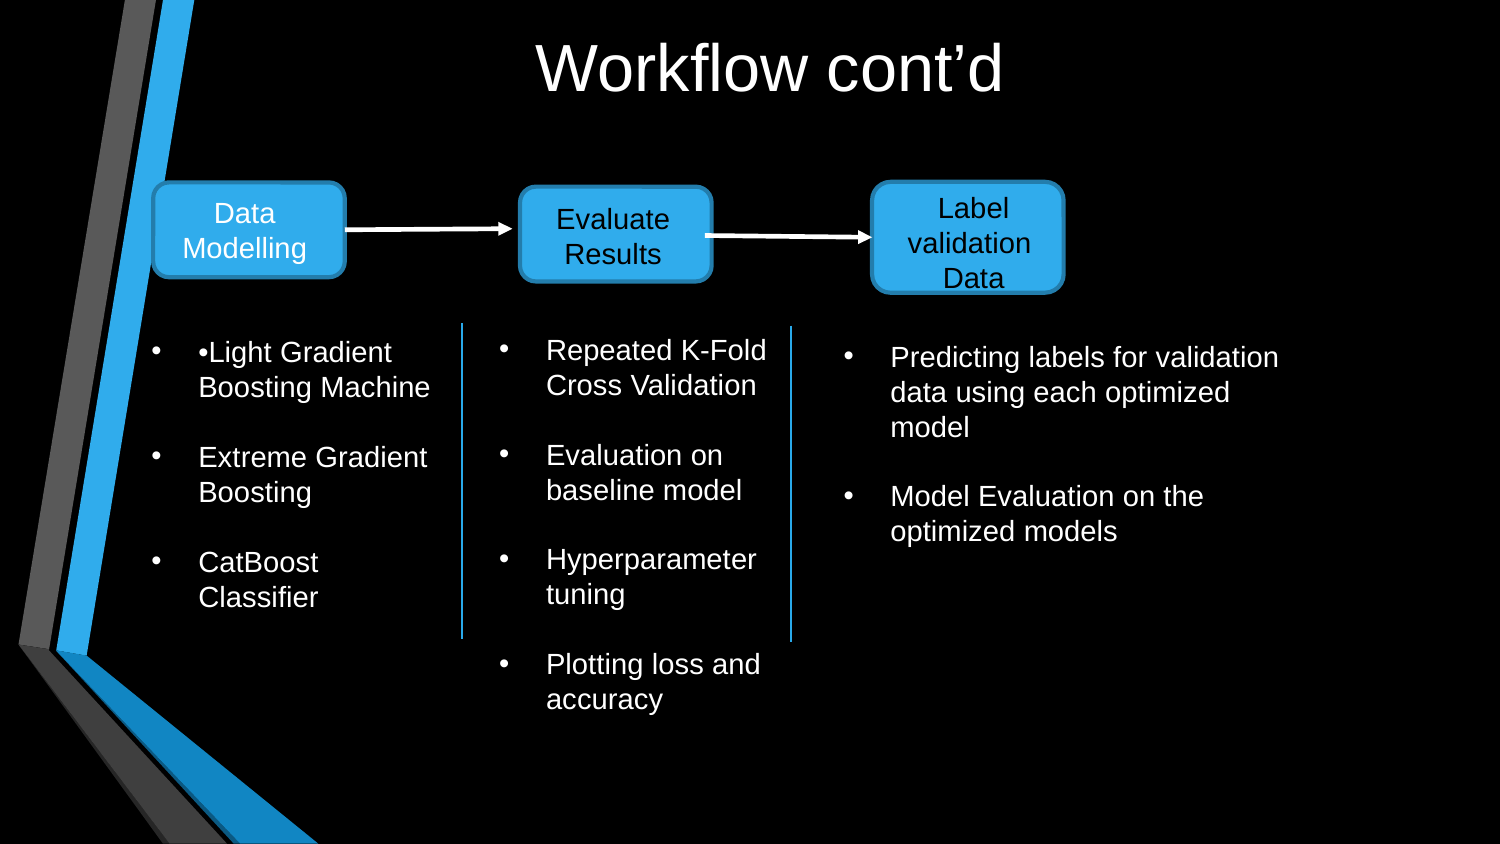

# Workflow cont’d
Label validation  Data

Data
Modelling
Data
Modelling

Evaluate Results
Repeated K-Fold Cross Validation

Evaluation on baseline model

Hyperparameter tuning

Plotting loss and accuracy
•Light Gradient Boosting Machine

Extreme Gradient Boosting

CatBoost Classifier

Predicting labels for validation data using each optimized  model

Model Evaluation on the optimized models